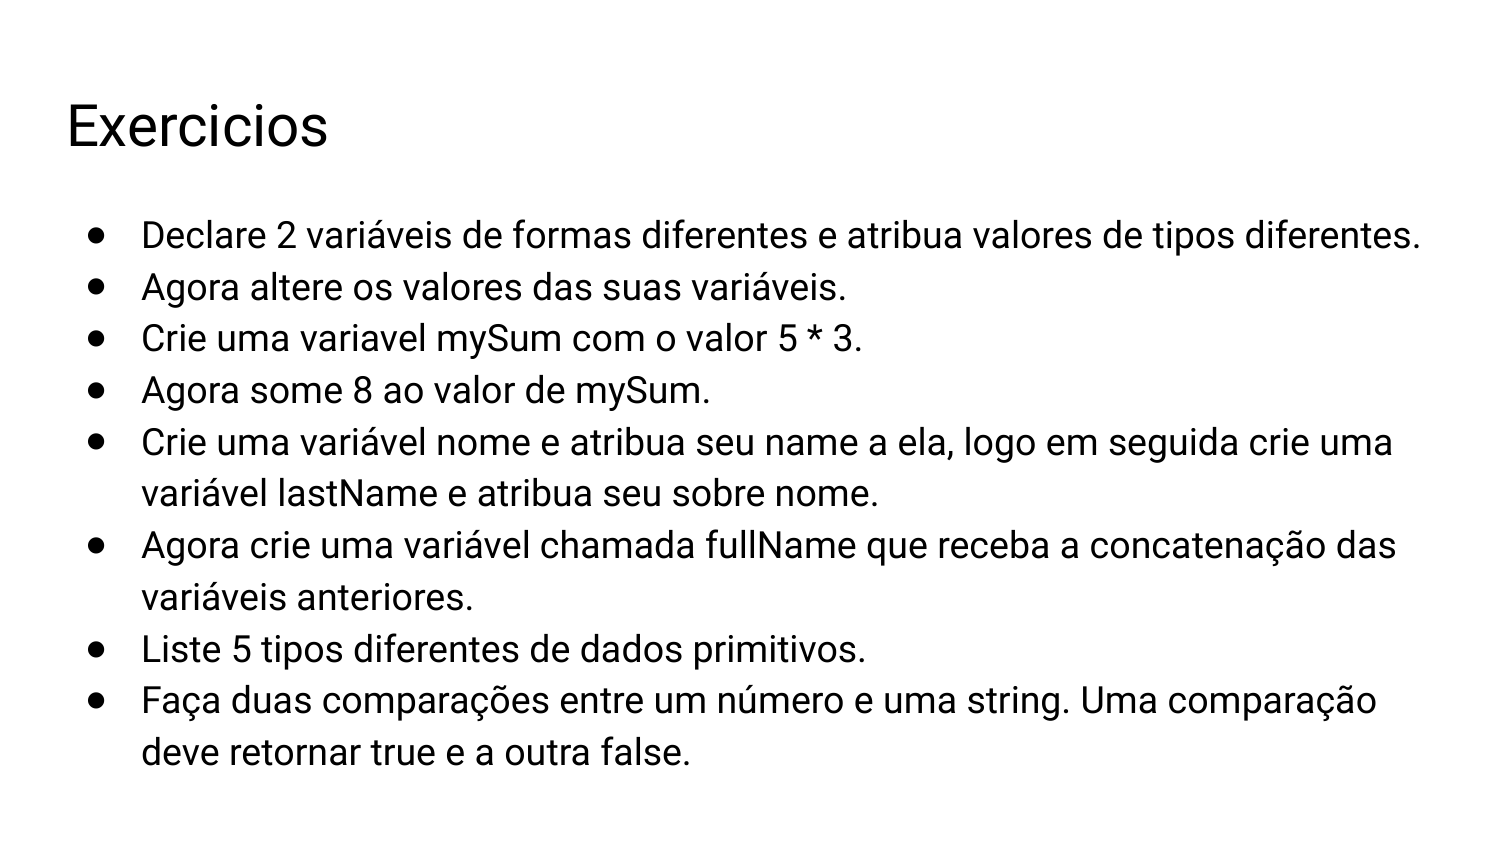

# Exercicios
Declare 2 variáveis de formas diferentes e atribua valores de tipos diferentes.
Agora altere os valores das suas variáveis.
Crie uma variavel mySum com o valor 5 * 3.
Agora some 8 ao valor de mySum.
Crie uma variável nome e atribua seu name a ela, logo em seguida crie uma variável lastName e atribua seu sobre nome.
Agora crie uma variável chamada fullName que receba a concatenação das variáveis anteriores.
Liste 5 tipos diferentes de dados primitivos.
Faça duas comparações entre um número e uma string. Uma comparação deve retornar true e a outra false.